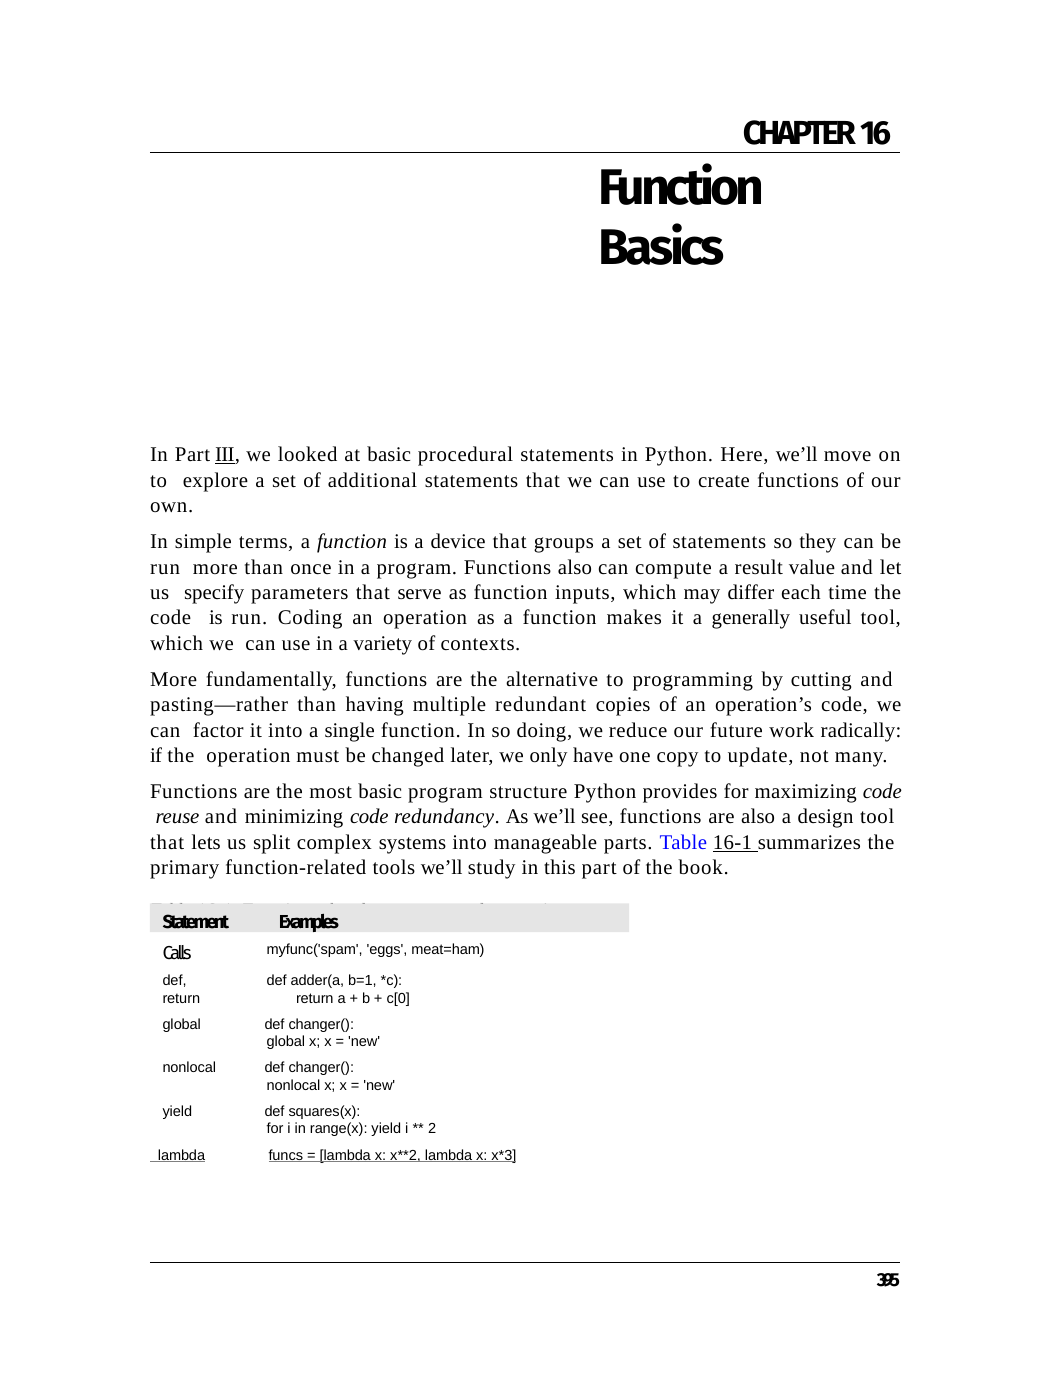

CHAPTER 16
# Function Basics

In Part III, we looked at basic procedural statements in Python. Here, we’ll move on to  explore a set of additional statements that we can use to create functions of our own.
In simple terms, a function is a device that groups a set of statements so they can be run  more than once in a program. Functions also can compute a result value and let us  specify parameters that serve as function inputs, which may differ each time the code  is run. Coding an operation as a function makes it a generally useful tool, which we  can use in a variety of contexts.
More fundamentally, functions are the alternative to programming by cutting and  pasting—rather than having multiple redundant copies of an operation’s code, we can  factor it into a single function. In so doing, we reduce our future work radically: if the  operation must be changed later, we only have one copy to update, not many.
Functions are the most basic program structure Python provides for maximizing code  reuse and minimizing code redundancy. As we’ll see, functions are also a design tool  that lets us split complex systems into manageable parts. Table 16-1 summarizes the  primary function-related tools we’ll study in this part of the book.
Table 16-1. Function-related statements and expressions
Statement	Examples
Calls
def,  return
global
myfunc('spam', 'eggs', meat=ham)
def adder(a, b=1, *c):  return a + b + c[0]
def changer():
global x; x = 'new'
def changer():
nonlocal x; x = 'new'
def squares(x):
for i in range(x): yield i ** 2
nonlocal
yield
  lambda	funcs = [lambda x: x**2, lambda x: x*3]

395